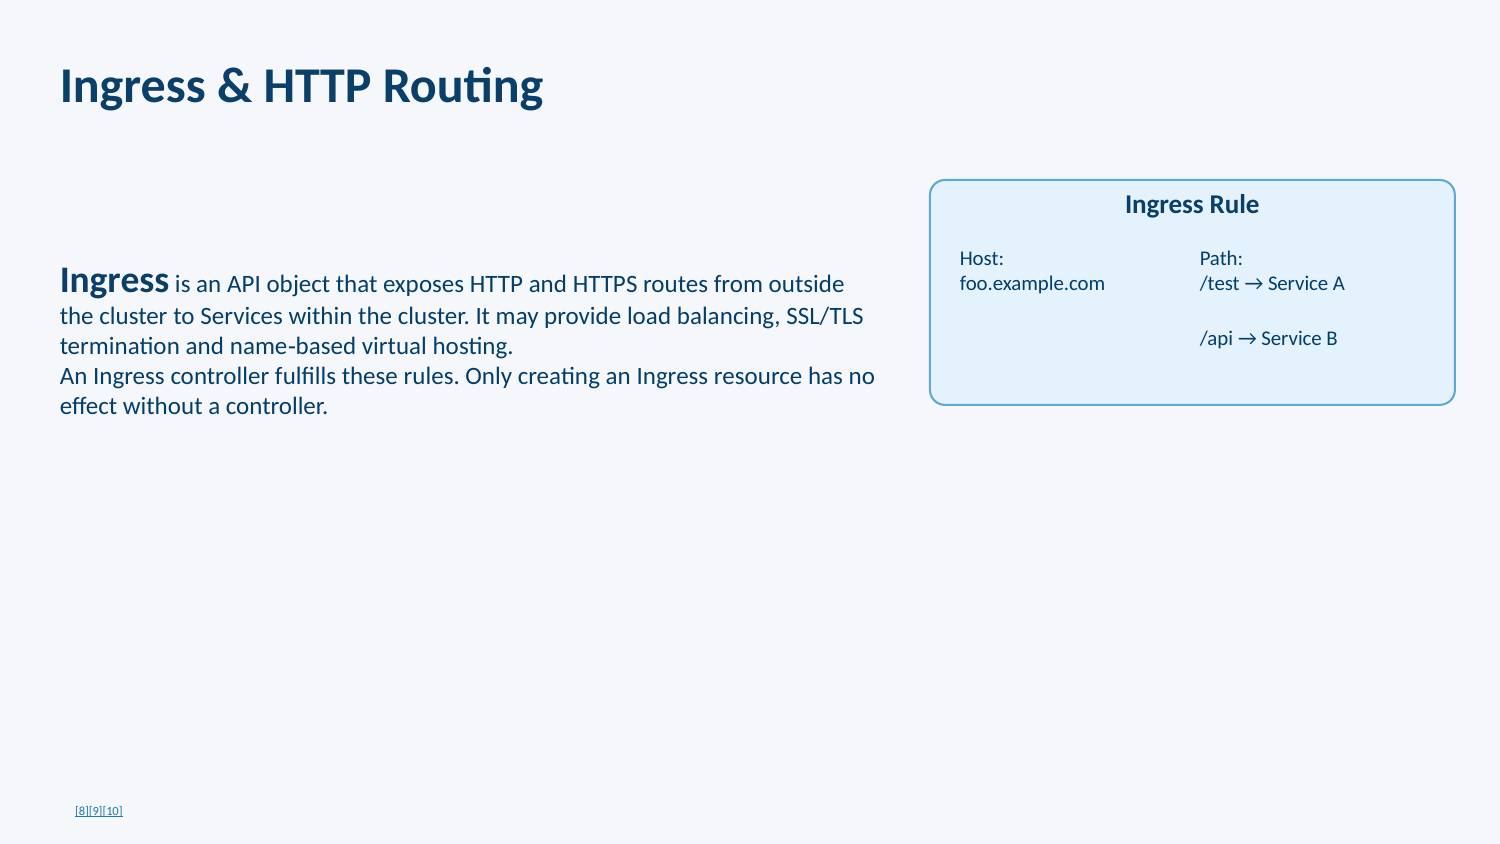

Ingress & HTTP Routing
Ingress is an API object that exposes HTTP and HTTPS routes from outside the cluster to Services within the cluster. It may provide load balancing, SSL/TLS termination and name‑based virtual hosting.
An Ingress controller fulfills these rules. Only creating an Ingress resource has no effect without a controller.

Ingress Rule
Host:
foo.example.com
Path:
/test → Service A
/api → Service B
[8][9][10]